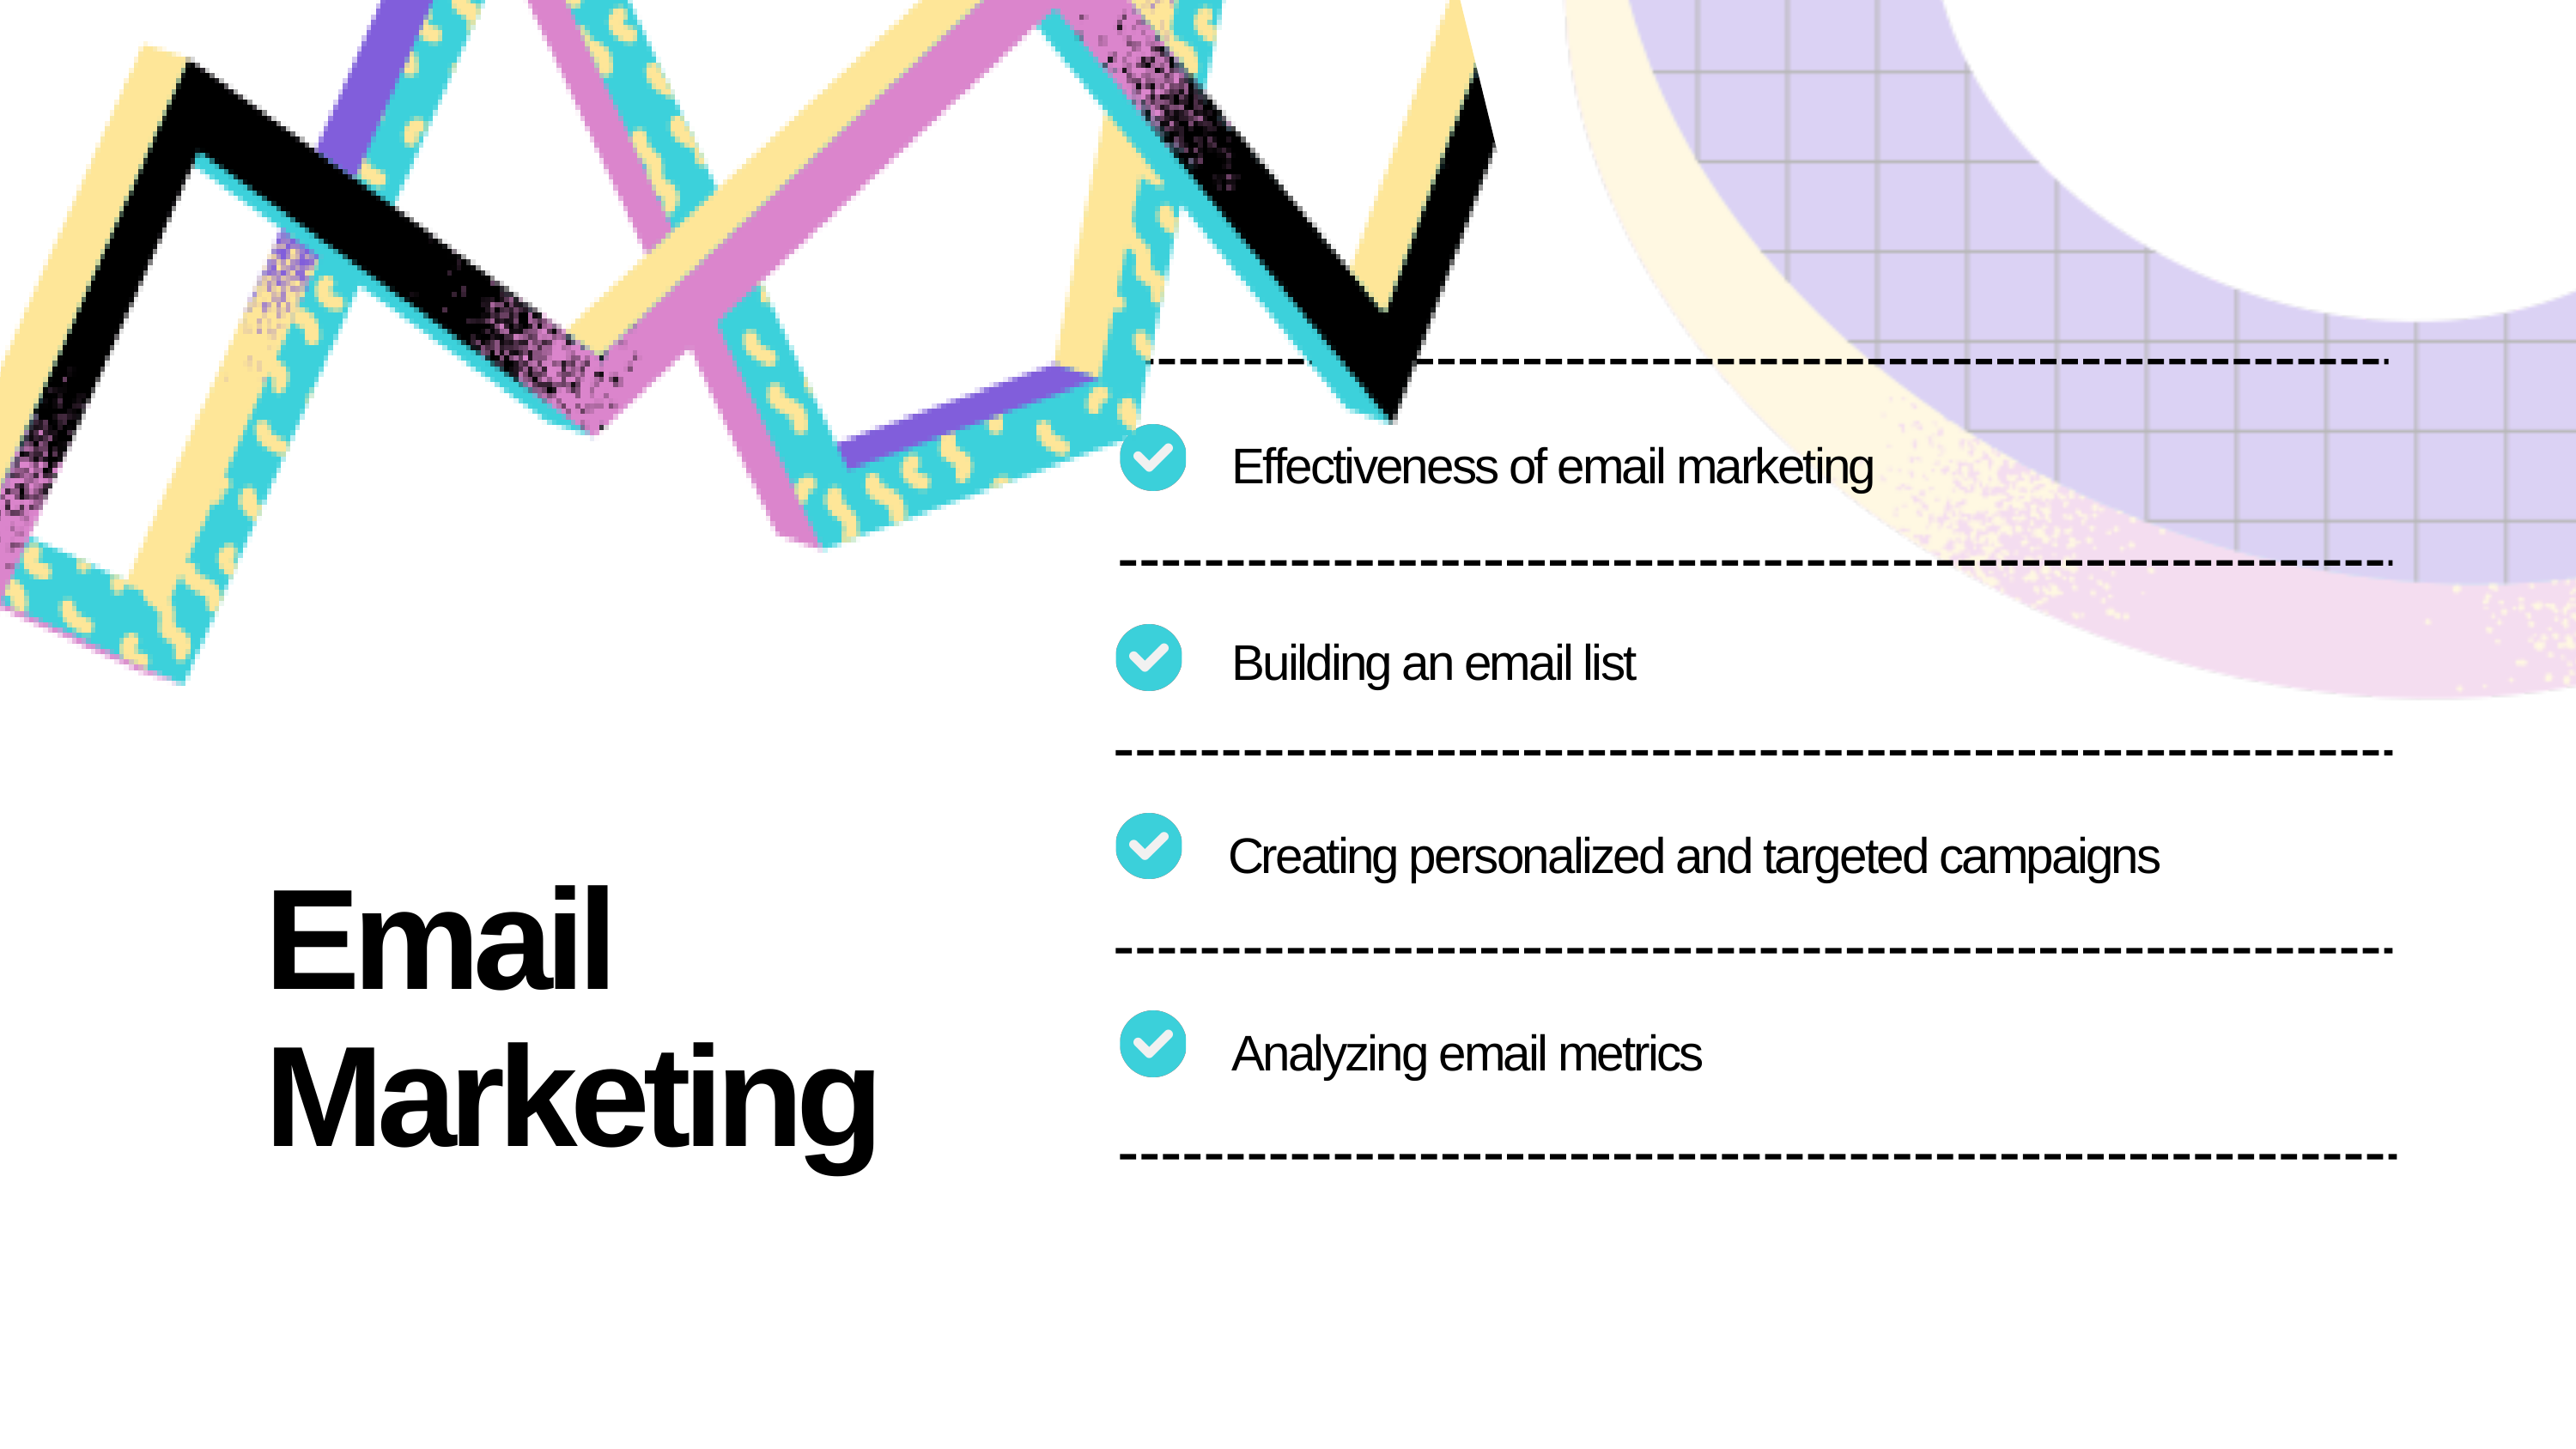

Effectiveness of email marketing

Building an email list

Creating personalized and targeted campaigns

Email Marketing

Analyzing email metrics